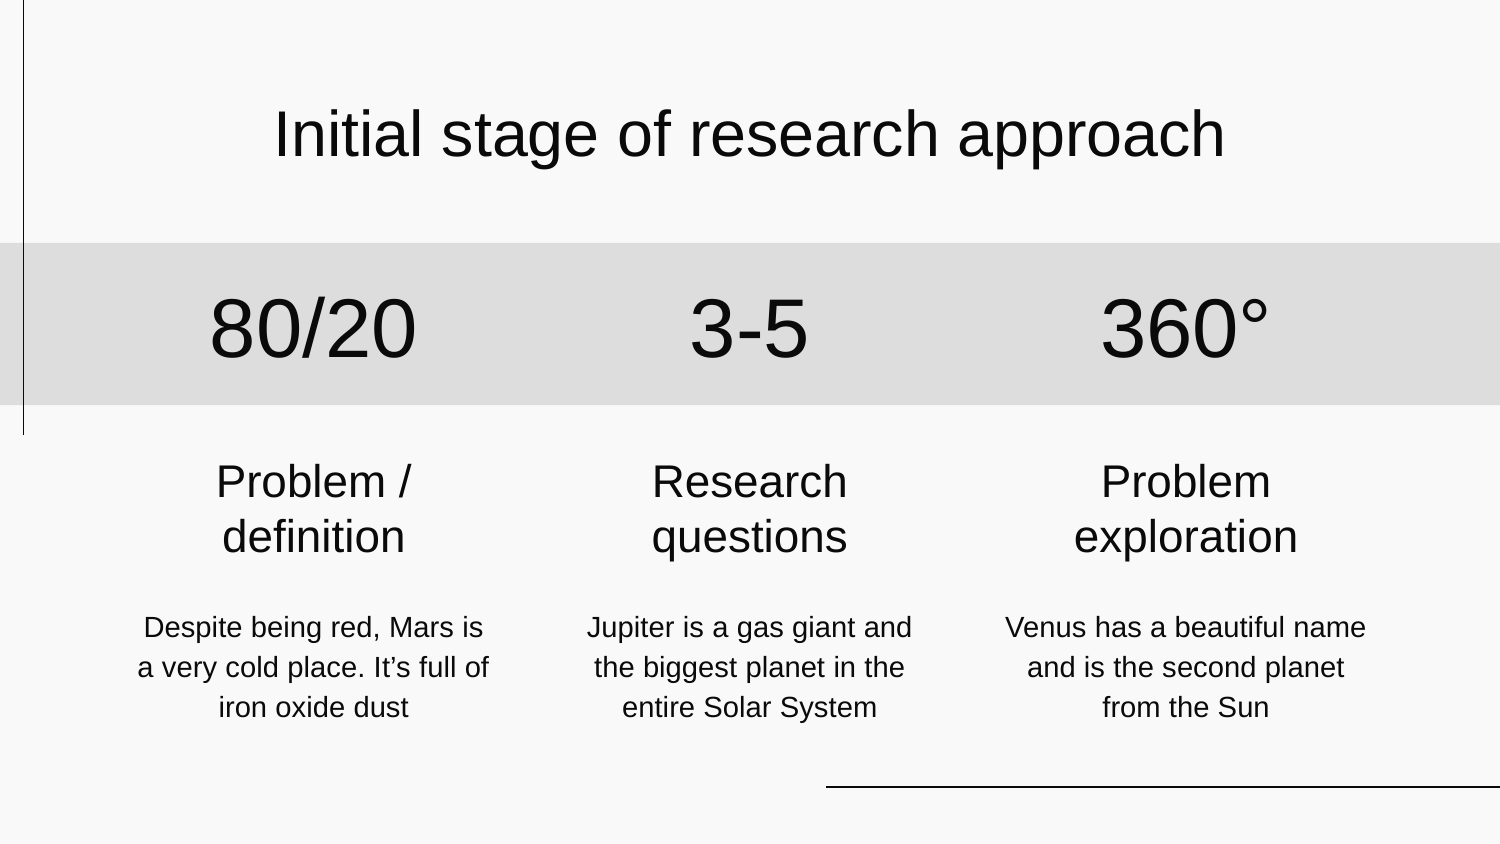

# Initial stage of research approach
80/20
3-5
360°
Problem / definition
Research questions
Problem exploration
Despite being red, Mars is a very cold place. It’s full of iron oxide dust
Jupiter is a gas giant and the biggest planet in the entire Solar System
Venus has a beautiful name and is the second planet from the Sun